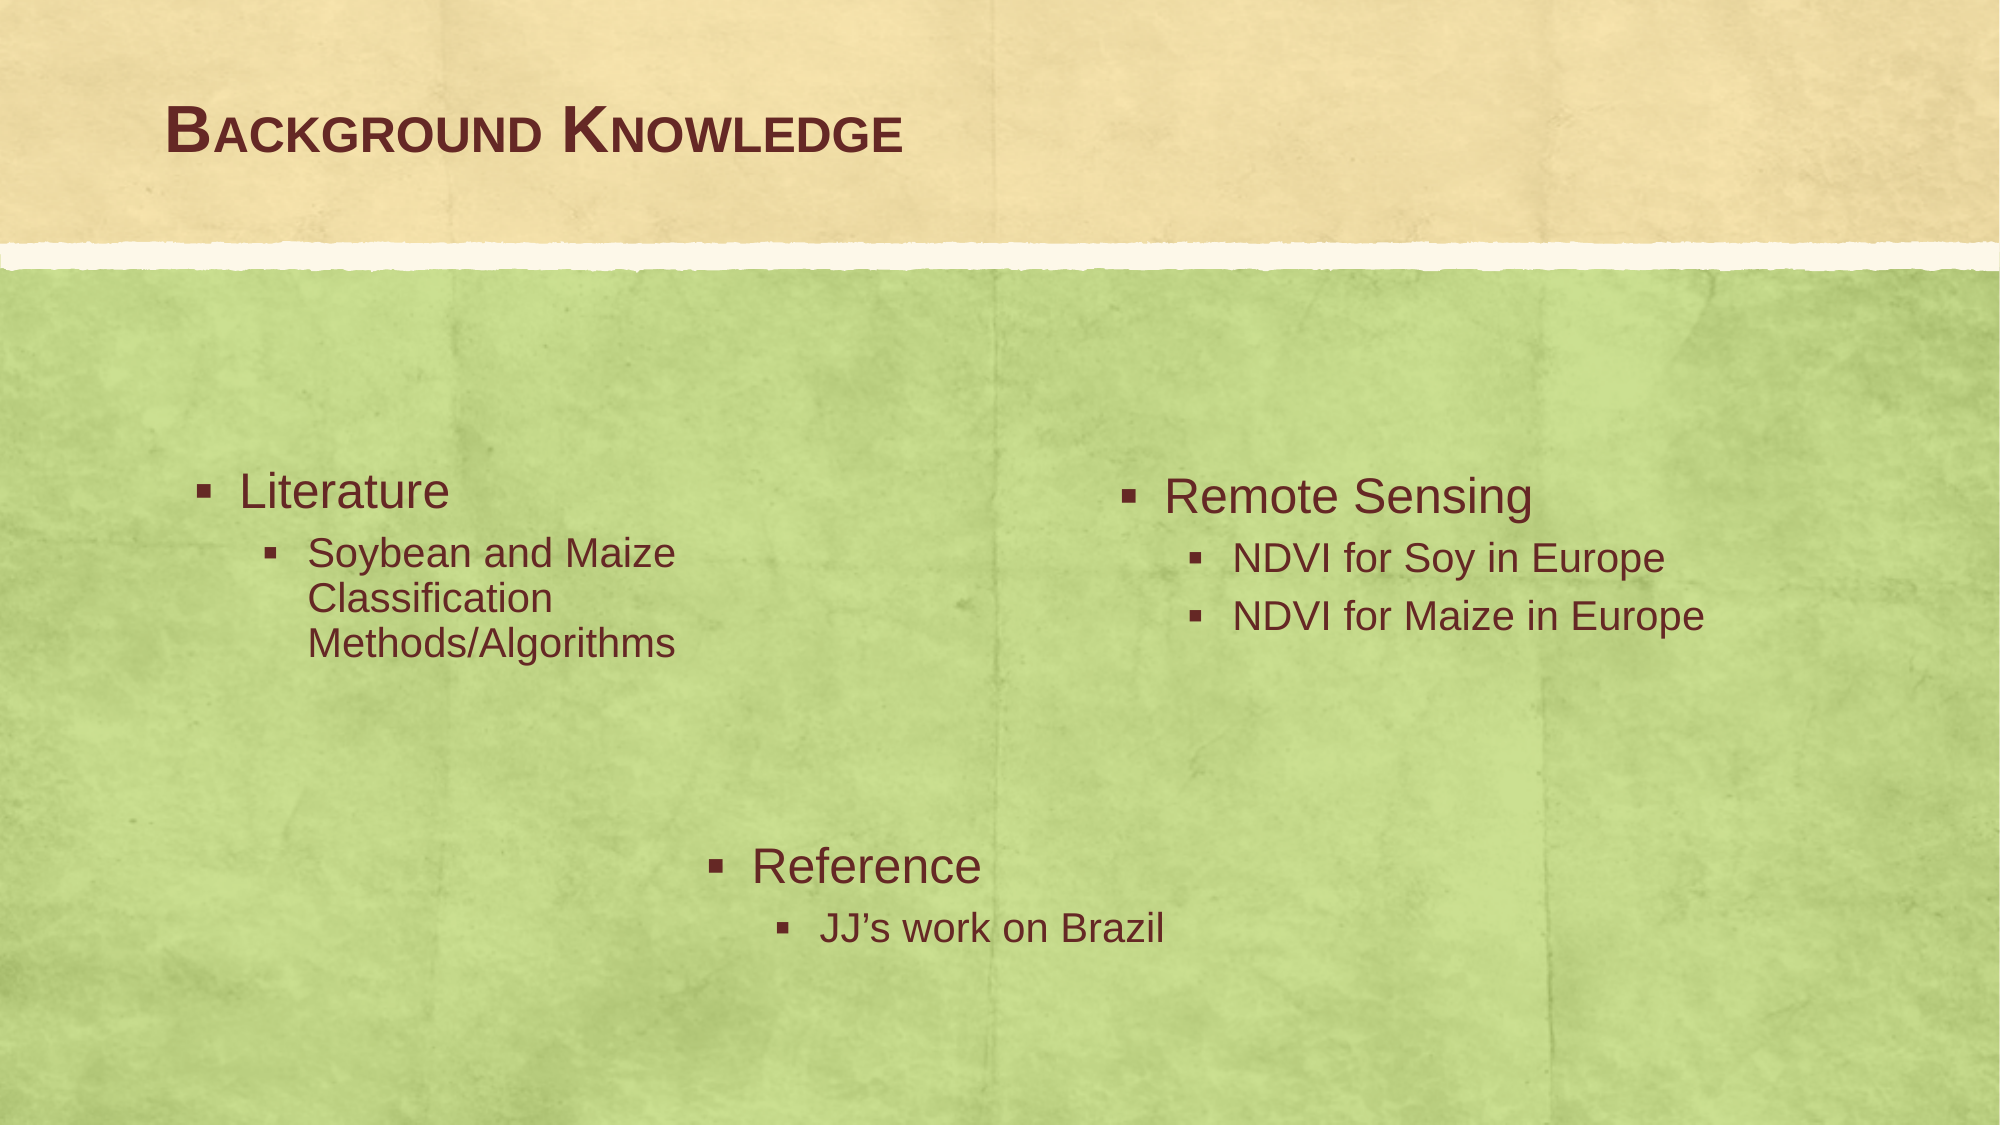

# BACKGROUND KNOWLEDGE
Literature
Soybean and Maize Classification Methods/Algorithms

Remote Sensing
NDVI for Soy in Europe
NDVI for Maize in Europe
Reference
JJ’s work on Brazil